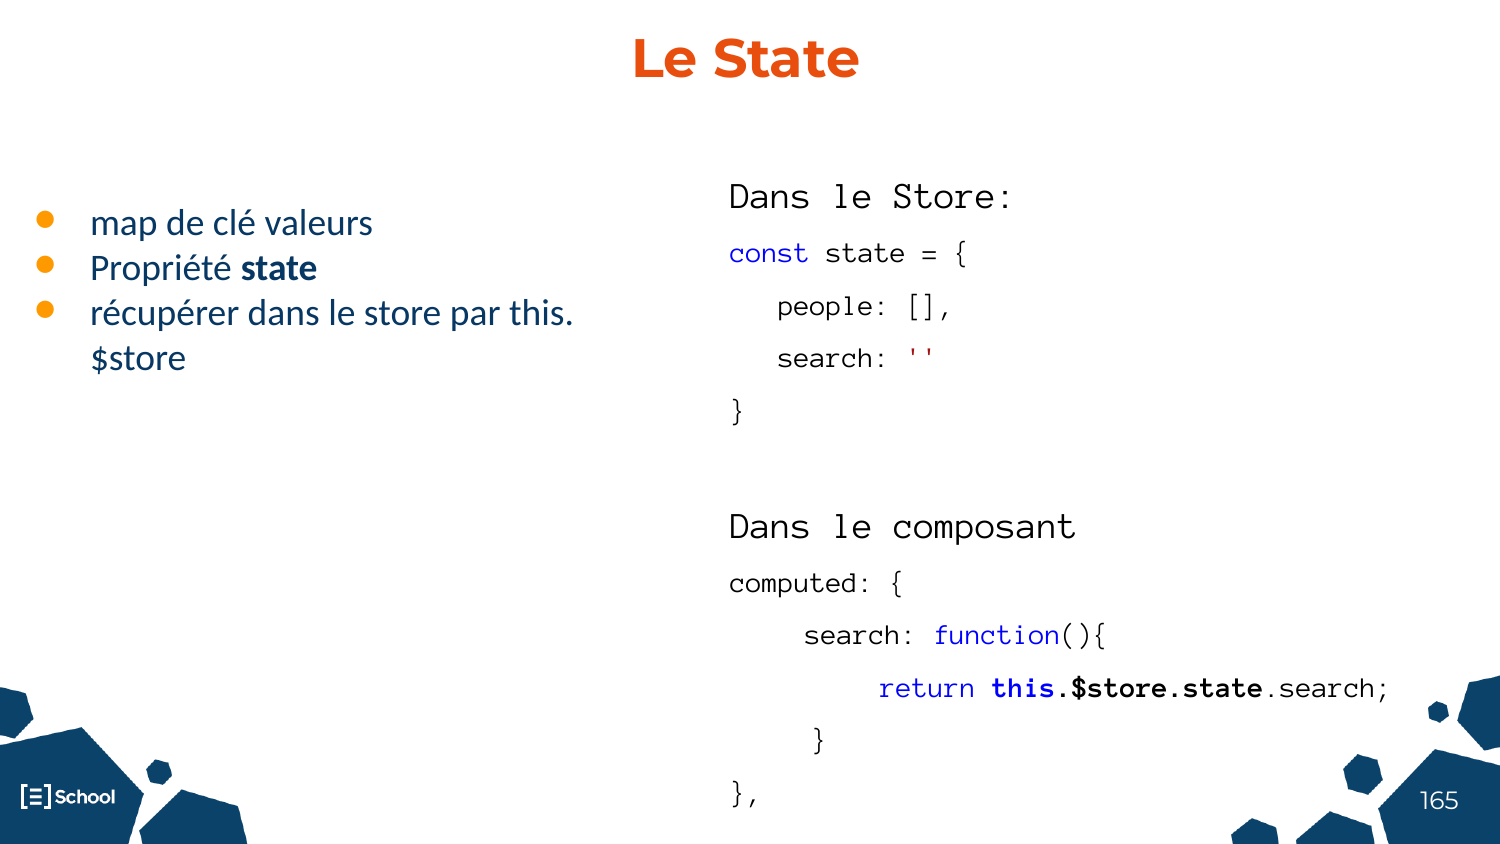

# Le State
Composant: le controller
Dans le Store:
const state = {
   people: [],
   search: ''
}

Dans le composant
computed: {
search: function(){
     	return this.$store.state.search;
}
},

map de clé valeurs
Propriété state
récupérer dans le store par this.$store

165